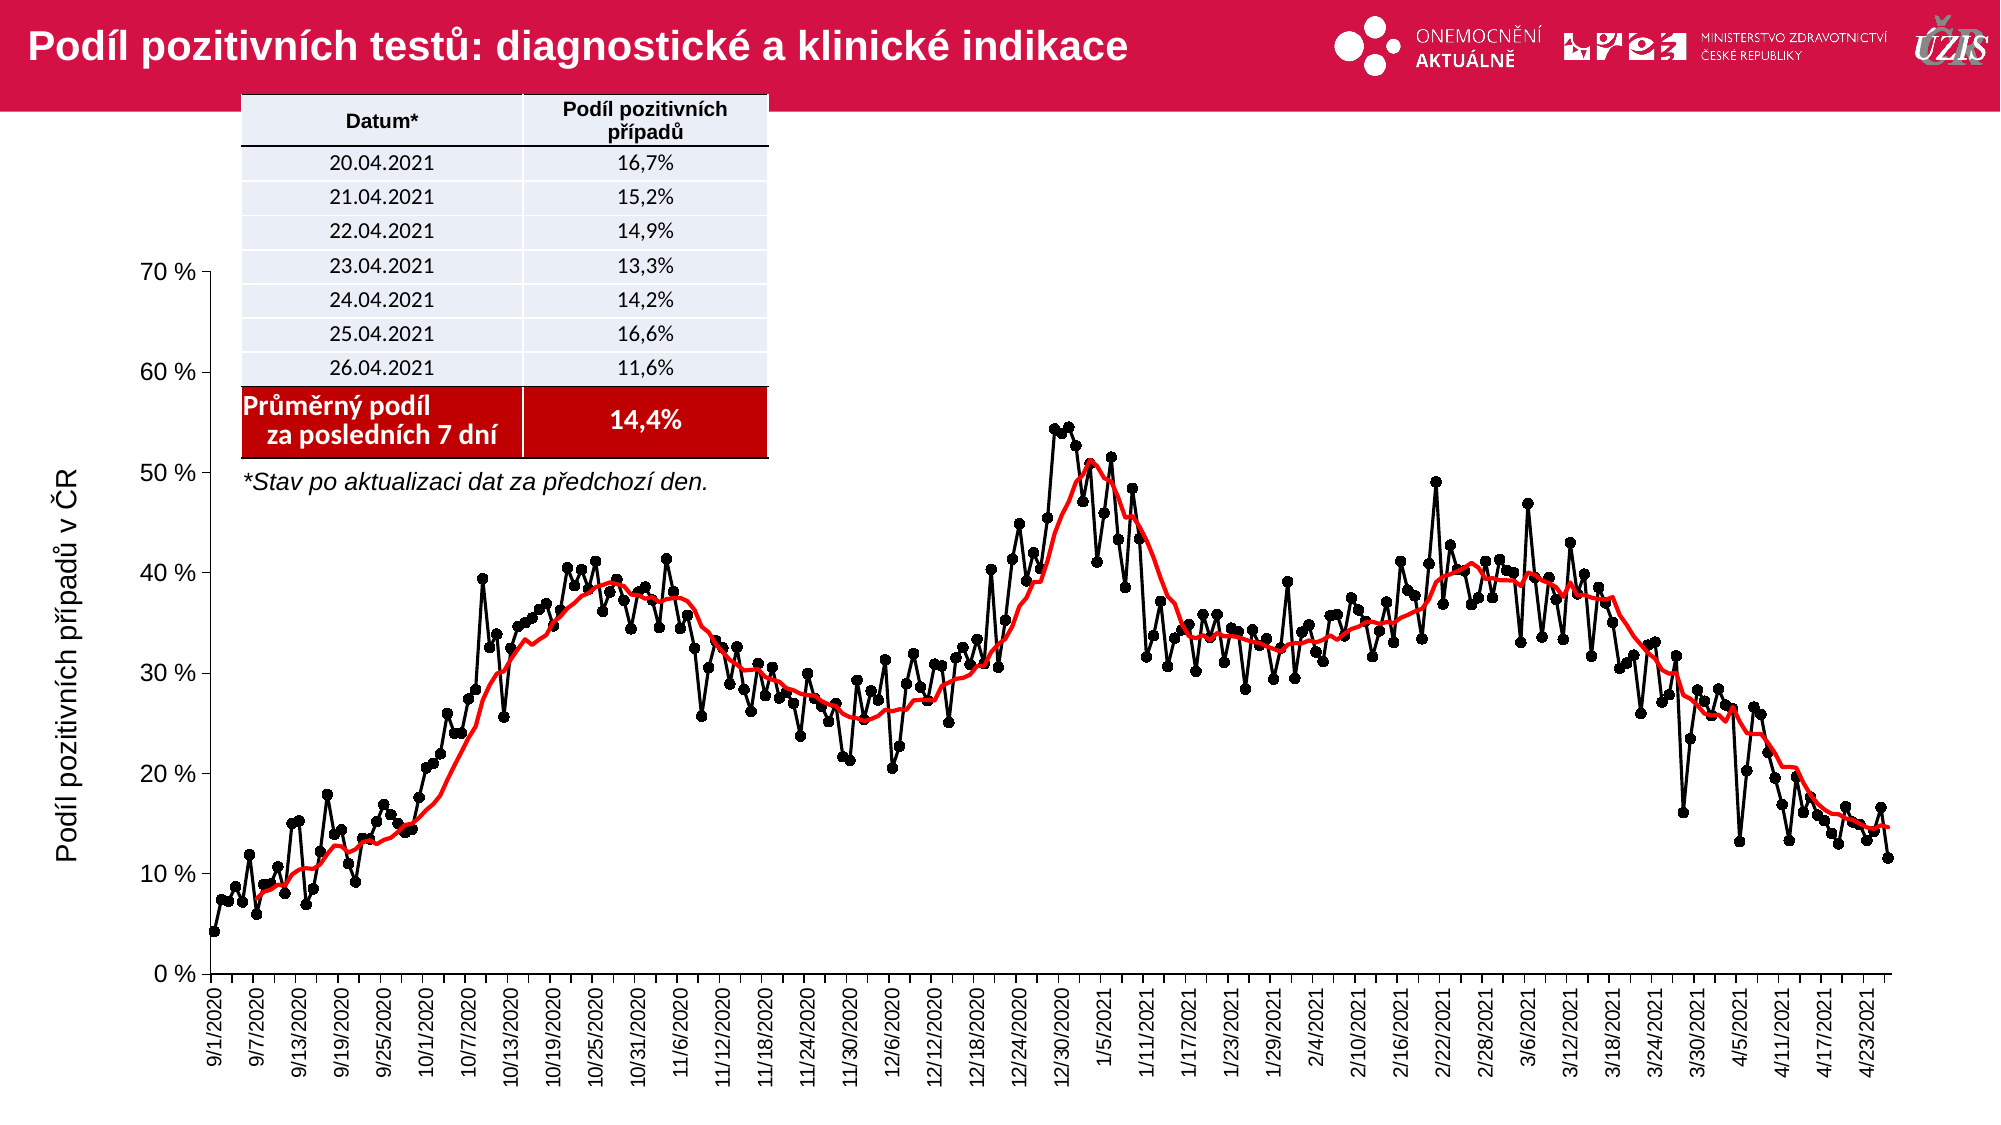

# Podíl pozitivních testů: diagnostické a klinické indikace
| Datum\* | Podíl pozitivních případů |
| --- | --- |
| 20.04.2021 | 16,7% |
| 21.04.2021 | 15,2% |
| 22.04.2021 | 14,9% |
| 23.04.2021 | 13,3% |
| 24.04.2021 | 14,2% |
| 25.04.2021 | 16,6% |
| 26.04.2021 | 11,6% |
| Průměrný podíl za posledních 7 dní | 14,4% |

### Chart

| Category |  |
|---|---|
| 44075 | 0.04259476357952325 |
| 44076 | 0.07427536231884058 |
| 44077 | 0.07269450285370982 |
| 44078 | 0.08713550600343054 |
| 44079 | 0.07194244604316546 |
| 44080 | 0.11911111111111111 |
| 44081 | 0.0596752961825362 |
| 44082 | 0.08943781942078365 |
| 44083 | 0.0899931302953973 |
| 44084 | 0.10700236034618411 |
| 44085 | 0.08032067765844804 |
| 44086 | 0.15021867275147366 |
| 44087 | 0.1527363184079602 |
| 44088 | 0.06935123042505593 |
| 44089 | 0.08496832998609609 |
| 44090 | 0.12220726783310902 |
| 44091 | 0.1789815566639601 |
| 44092 | 0.13940199335548173 |
| 44093 | 0.14387271496276235 |
| 44094 | 0.11019929660023446 |
| 44095 | 0.09184629803186505 |
| 44096 | 0.13539420081476156 |
| 44097 | 0.1346714509979816 |
| 44098 | 0.15190684755902148 |
| 44099 | 0.16906286074089621 |
| 44100 | 0.15887290167865709 |
| 44101 | 0.1502903600464576 |
| 44102 | 0.14107332624867164 |
| 44103 | 0.14444444444444443 |
| 44104 | 0.1761970193425642 |
| 44105 | 0.20561383061383062 |
| 44106 | 0.21008563273073264 |
| 44107 | 0.21961170512099043 |
| 44108 | 0.25975414216996257 |
| 44109 | 0.24010876954452753 |
| 44110 | 0.24026330224904005 |
| 44111 | 0.274333276711398 |
| 44112 | 0.2834255512428772 |
| 44113 | 0.3941380072170263 |
| 44114 | 0.3256791720569211 |
| 44115 | 0.3389547813194959 |
| 44116 | 0.2563833508219657 |
| 44117 | 0.32485839340885686 |
| 44118 | 0.346489773355445 |
| 44119 | 0.3503260561383612 |
| 44120 | 0.35489760671107823 |
| 44121 | 0.36377052204390337 |
| 44122 | 0.3693034769888601 |
| 44123 | 0.3471378863341748 |
| 44124 | 0.3628070809248555 |
| 44125 | 0.40505233660265394 |
| 44126 | 0.3871578862509573 |
| 44127 | 0.40323547034152185 |
| 44128 | 0.38381543301581755 |
| 44129 | 0.41160197112475144 |
| 44130 | 0.3616411697929618 |
| 44131 | 0.3808659014964405 |
| 44132 | 0.3936938133829326 |
| 44133 | 0.3727444578106204 |
| 44134 | 0.3441599464863057 |
| 44135 | 0.38075537817580063 |
| 44136 | 0.38577939835916136 |
| 44137 | 0.3730566919929866 |
| 44138 | 0.3455048184442728 |
| 44139 | 0.41391106043329534 |
| 44140 | 0.3813038637581955 |
| 44141 | 0.34461649261793303 |
| 44142 | 0.3577264157530899 |
| 44143 | 0.32489699823425544 |
| 44144 | 0.2570885904219238 |
| 44145 | 0.3054104761421835 |
| 44146 | 0.33231672879249974 |
| 44147 | 0.32510940572080926 |
| 44148 | 0.2891618318726083 |
| 44149 | 0.3261704681872749 |
| 44150 | 0.2836804640126549 |
| 44151 | 0.26180673286510053 |
| 44152 | 0.3096446700507614 |
| 44153 | 0.2775714516389472 |
| 44154 | 0.30592415343339857 |
| 44155 | 0.27518353137061985 |
| 44156 | 0.28083952027412906 |
| 44157 | 0.2698936560322699 |
| 44158 | 0.23725647184414198 |
| 44159 | 0.29963642111919064 |
| 44160 | 0.27474231505974644 |
| 44161 | 0.2671402432461522 |
| 44162 | 0.2515590424461879 |
| 44163 | 0.26961157654226964 |
| 44164 | 0.21665947345705655 |
| 44165 | 0.212998361551065 |
| 44166 | 0.29296535752195313 |
| 44167 | 0.2539237668161435 |
| 44168 | 0.28228820598006643 |
| 44169 | 0.2731848361533519 |
| 44170 | 0.31324418391646824 |
| 44171 | 0.20539104024297647 |
| 44172 | 0.22702135774218155 |
| 44173 | 0.289504132231405 |
| 44174 | 0.3196313514395237 |
| 44175 | 0.28611536498213375 |
| 44176 | 0.2724822913458577 |
| 44177 | 0.3090128755364807 |
| 44178 | 0.3072609208972845 |
| 44179 | 0.2506722178853326 |
| 44180 | 0.31531592938450004 |
| 44181 | 0.3257779485209374 |
| 44182 | 0.30867765880575443 |
| 44183 | 0.3338017373530915 |
| 44184 | 0.3094586054350116 |
| 44185 | 0.40342465753424656 |
| 44186 | 0.3058942356251353 |
| 44187 | 0.3528458011852846 |
| 44188 | 0.4136532104577782 |
| 44189 | 0.4489263495886012 |
| 44190 | 0.39188154199642583 |
| 44191 | 0.42000990589400694 |
| 44192 | 0.40407470288624786 |
| 44193 | 0.45477745252570745 |
| 44194 | 0.5433772269558482 |
| 44195 | 0.5390286904952717 |
| 44196 | 0.5452317451164131 |
| 44197 | 0.5266704098820887 |
| 44198 | 0.4708513017089922 |
| 44199 | 0.508802537668517 |
| 44200 | 0.41069524718029293 |
| 44201 | 0.4595589886378946 |
| 44202 | 0.5153179190751445 |
| 44203 | 0.4332927818329278 |
| 44204 | 0.38545698508541054 |
| 44205 | 0.48421166073930383 |
| 44206 | 0.43409418054698745 |
| 44207 | 0.31613065642897603 |
| 44208 | 0.3374719167553506 |
| 44209 | 0.3716433941997852 |
| 44210 | 0.30672177507069825 |
| 44211 | 0.33493355597300495 |
| 44212 | 0.34314293998260365 |
| 44213 | 0.348643006263048 |
| 44214 | 0.30187931171199744 |
| 44215 | 0.3585446211144535 |
| 44216 | 0.3357630629939385 |
| 44217 | 0.35855438846359267 |
| 44218 | 0.3107430812813249 |
| 44219 | 0.34487463755756437 |
| 44220 | 0.34136807817589576 |
| 44221 | 0.2840168330720356 |
| 44222 | 0.343145131838434 |
| 44223 | 0.32787362597364783 |
| 44224 | 0.33436836084327504 |
| 44225 | 0.29398385913426267 |
| 44226 | 0.32504347826086954 |
| 44227 | 0.39107703032415475 |
| 44228 | 0.2948015279853845 |
| 44229 | 0.34091072584706134 |
| 44230 | 0.3480900939066582 |
| 44231 | 0.3212014405026435 |
| 44232 | 0.31149594694178334 |
| 44233 | 0.3572635135135135 |
| 44234 | 0.3584055459272097 |
| 44235 | 0.337199744268883 |
| 44236 | 0.375036116729269 |
| 44237 | 0.3630252100840336 |
| 44238 | 0.35181268882175226 |
| 44239 | 0.3163983903420523 |
| 44240 | 0.34215584799645127 |
| 44241 | 0.370809346427362 |
| 44242 | 0.33069594703697724 |
| 44243 | 0.41164148787609495 |
| 44244 | 0.3827795975666823 |
| 44245 | 0.37711944531988656 |
| 44246 | 0.33419113346590246 |
| 44247 | 0.409097117880071 |
| 44248 | 0.49045691150954307 |
| 44249 | 0.36894243641231594 |
| 44250 | 0.4276861730789956 |
| 44251 | 0.40331813845012193 |
| 44252 | 0.4018963473763603 |
| 44253 | 0.36842373832729497 |
| 44254 | 0.3751174198935393 |
| 44255 | 0.4114285714285714 |
| 44256 | 0.3752779836916234 |
| 44257 | 0.4132472199291021 |
| 44258 | 0.40241273100616015 |
| 44259 | 0.40016699718192256 |
| 44260 | 0.33057934004306244 |
| 44261 | 0.4689458689458689 |
| 44262 | 0.39524139524139523 |
| 44263 | 0.3358921300313731 |
| 44264 | 0.3952195664257921 |
| 44265 | 0.37359688988665607 |
| 44266 | 0.33362239841427155 |
| 44267 | 0.4299643414308001 |
| 44268 | 0.37903542020650893 |
| 44269 | 0.3986810551558753 |
| 44270 | 0.31682299750320536 |
| 44271 | 0.3855329199881901 |
| 44272 | 0.37002507554812575 |
| 44273 | 0.3505993150684932 |
| 44274 | 0.30478411419687657 |
| 44275 | 0.31013862462625713 |
| 44276 | 0.3180049522461974 |
| 44277 | 0.2597177323976977 |
| 44278 | 0.3279531402538236 |
| 44279 | 0.3309703483497218 |
| 44280 | 0.27108895705521474 |
| 44281 | 0.2784247129225295 |
| 44282 | 0.31716855690262025 |
| 44283 | 0.16096682951915658 |
| 44284 | 0.23473995639987544 |
| 44285 | 0.2831987193480317 |
| 44286 | 0.27207075624797145 |
| 44287 | 0.25775070460950994 |
| 44288 | 0.28422565576715775 |
| 44289 | 0.2681874229346486 |
| 44290 | 0.2643224022125642 |
| 44291 | 0.13196555217831812 |
| 44292 | 0.2027716374766196 |
| 44293 | 0.2661277786413804 |
| 44294 | 0.25877365930599366 |
| 44295 | 0.22113914373088686 |
| 44296 | 0.1954498448810755 |
| 44297 | 0.16909492273730684 |
| 44298 | 0.13302286198137173 |
| 44299 | 0.19670138888888888 |
| 44300 | 0.1610259377109247 |
| 44301 | 0.17645693057812864 |
| 44302 | 0.15862698141179155 |
| 44303 | 0.15289256198347106 |
| 44304 | 0.14030131826741996 |
| 44305 | 0.12981634857760174 |
| 44306 | 0.1669048299514147 |
| 44307 | 0.15164981668703478 |
| 44308 | 0.14901324006994754 |
| 44309 | 0.13327569169960474 |
| 44310 | 0.14248871695680207 |
| 44311 | 0.16615760537568725 |
| 44312 | 0.11570499796830556 |
|  | None |
|  | None |
|  | None |
|  | None |
|  | None |
|  | None |
|  | None |
|  | None |
|  | None |
|  | None |
|  | None |
|  | None |
|  | None |
|  | None |
|  | None |
|  | None |
|  | None |
|  | None |
|  | None |
|  | None |
|  | None |
|  | None |
|  | None |
|  | None |
|  | None |
|  | None |
|  | None |
|  | None |
|  | None |
|  | None |
|  | None |
|  | None |
|  | None |
|  | None |
|  | None |
|  | None |
|  | None |
|  | None |
|  | None |
|  | None |
|  | None |
|  | None |
|  | None |
|  | None |
|  | None |
|  | None |
|  | None |
|  | None |
|  | None |
|  | None |
|  | None |
|  | None |
|  | None |
|  | None |
|  | None |
|  | None |
|  | None |
|  | None |
|  | None |
|  | None |
|  | None |
|  | None |
|  | None |
|  | None |
|  | None |
|  | None |
|  | None |
|  | None |
|  | None |
|  | None |
|  | None |
|  | None |
|  | None |
|  | None |
|  | None |
|  | None |
|  | None |
|  | None |
|  | None |
|  | None |
|  | None |
|  | None |
|  | None |
|  | None |
|  | None |
|  | None |
|  | None |
|  | None |
|  | None |
|  | None |
|  | None |
|  | None |
|  | None |
|  | None |
|  | None |
|  | None |
|  | None |
|  | None |
|  | None |
|  | None |
|  | None |
|  | None |
|  | None |
|  | None |
|  | None |
|  | None |
|  | None |
|  | None |
|  | None |
|  | None |
|  | None |
|  | None |
|  | None |
|  | None |
|  | None |
|  | None |
|  | None |
|  | None |
|  | None |
|  | None |
|  | None |
|  | None |
|  | None |
|  | None |
|  | None |
|  | None |
|  | None |
|  | None |
|  | None |
|  | None |
|  | None |
|  | None |
|  | None |
|  | None |
|  | None |
|  | None |
|  | None |
|  | None |
|  | None |
|  | None |
|  | None |
|  | None |
|  | None |
|  | None |
|  | None |
|  | None |
|  | None |
|  | None |
|  | None |
|  | None |
|  | None |
|  | None |
|  | None |
|  | None |
|  | None |
|  | None |
|  | None |
|  | None |
|  | None |
|  | None |
|  | None |
|  | None |
|  | None |
|  | None |
|  | None |
|  | None |
|  | None |
|  | None |
|  | None |
|  | None |
|  | None |
|  | None |
|  | None |
|  | None |
|  | None |
|  | None |
|  | None |
|  | None |
|  | None |
|  | None |
|  | None |
|  | None |
|  | None |
|  | None |
|  | None |
|  | None |
|  | None |
|  | None |
|  | None |
|  | None |
|  | None |
|  | None |
|  | None |
|  | None |
|  | None |
|  | None |
|  | None |
|  | None |
|  | None |
|  | None |
|  | None |
|  | None |
|  | None |
|  | None |
|  | None |
|  | None |
|  | None |
|  | None |
|  | None |
|  | None |
|  | None |
|  | None |
|  | None |
|  | None |
|  | None |
|  | None |
|  | None |
|  | None |
|  | None |
|  | None |
|  | None |
|  | None |
|  | None |
|  | None |
|  | None |
|  | None |
|  | None |
|  | None |
|  | None |
|  | None |
|  | None |
|  | None |
|  | None |
|  | None |
|  | None |
|  | None |
|  | None |
|  | None |
|  | None |
|  | None |
|  | None |
|  | None |
|  | None |
|  | None |
|  | None |
|  | None |
|  | None |
|  | None |
|  | None |
|  | None |
|  | None |
|  | None |
|  | None |
|  | None |
|  | None |
|  | None |
|  | None |
|  | None |
|  | None |
|  | None |
|  | None |
|  | None |
|  | None |
|  | None |
*Stav po aktualizaci dat za předchozí den.
Podíl pozitivních případů v ČR